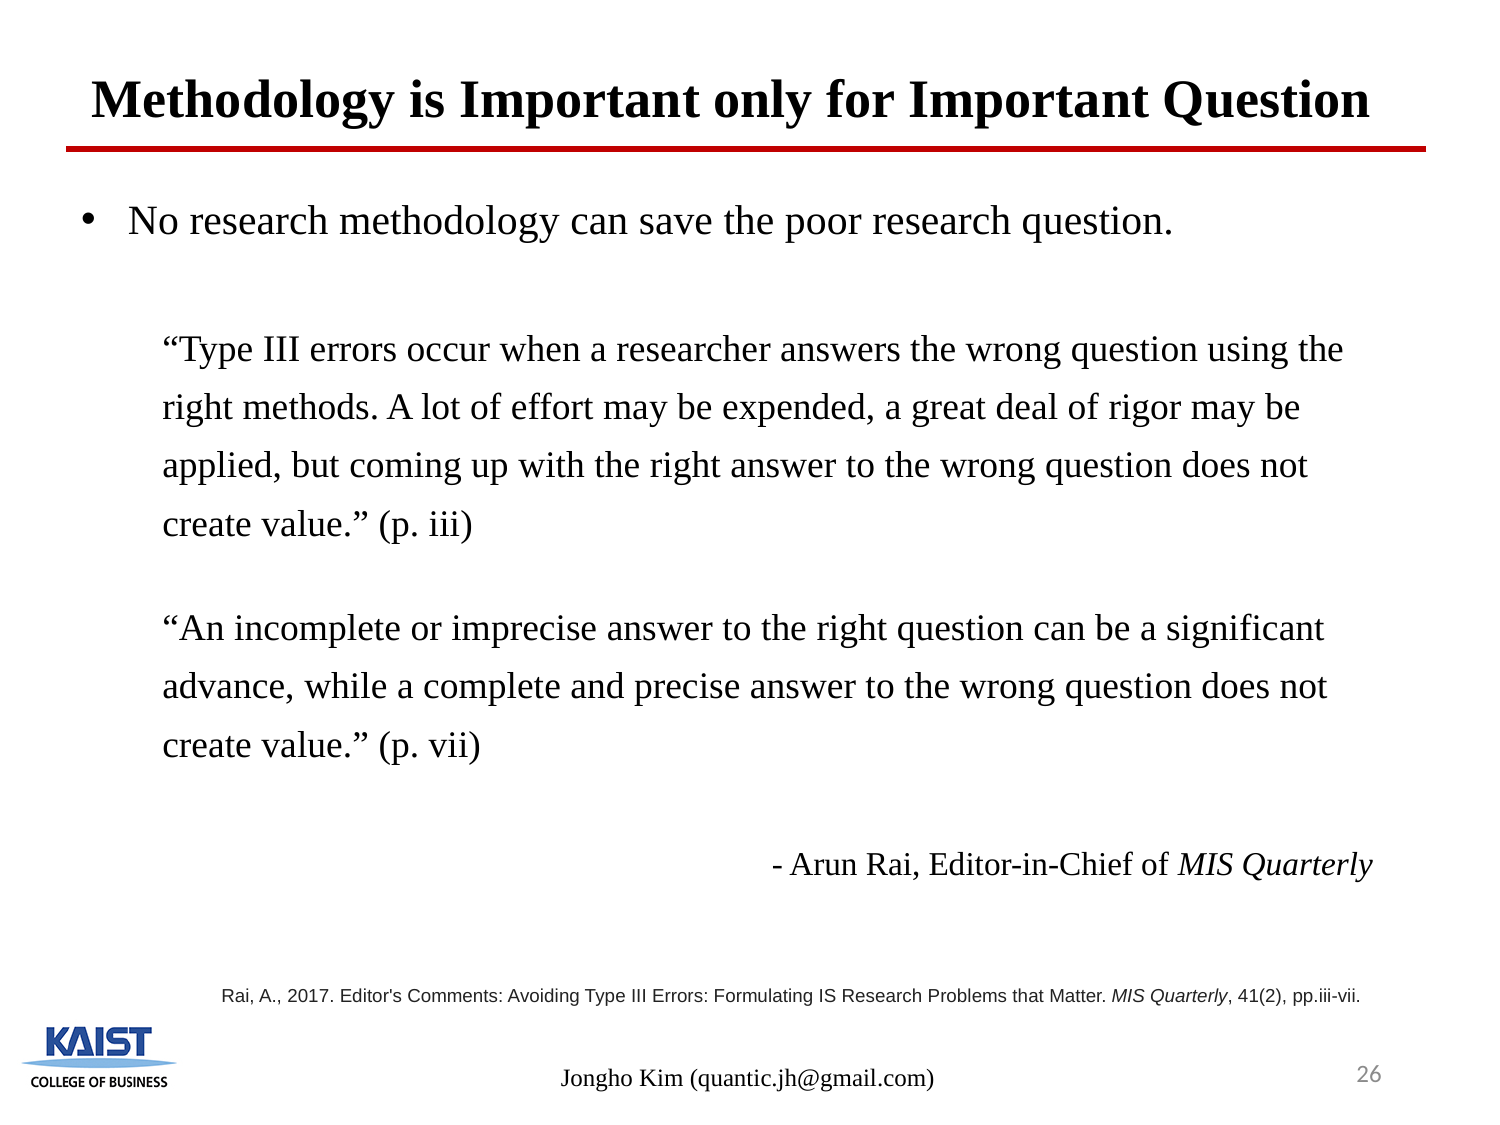

Methodology is Important only for Important Question
No research methodology can save the poor research question.
“Type III errors occur when a researcher answers the wrong question using the right methods. A lot of effort may be expended, a great deal of rigor may be applied, but coming up with the right answer to the wrong question does not create value.” (p. iii)

“An incomplete or imprecise answer to the right question can be a significant advance, while a complete and precise answer to the wrong question does not create value.” (p. vii)

- Arun Rai, Editor-in-Chief of MIS Quarterly
Rai, A., 2017. Editor's Comments: Avoiding Type III Errors: Formulating IS Research Problems that Matter. MIS Quarterly, 41(2), pp.iii-vii.
26